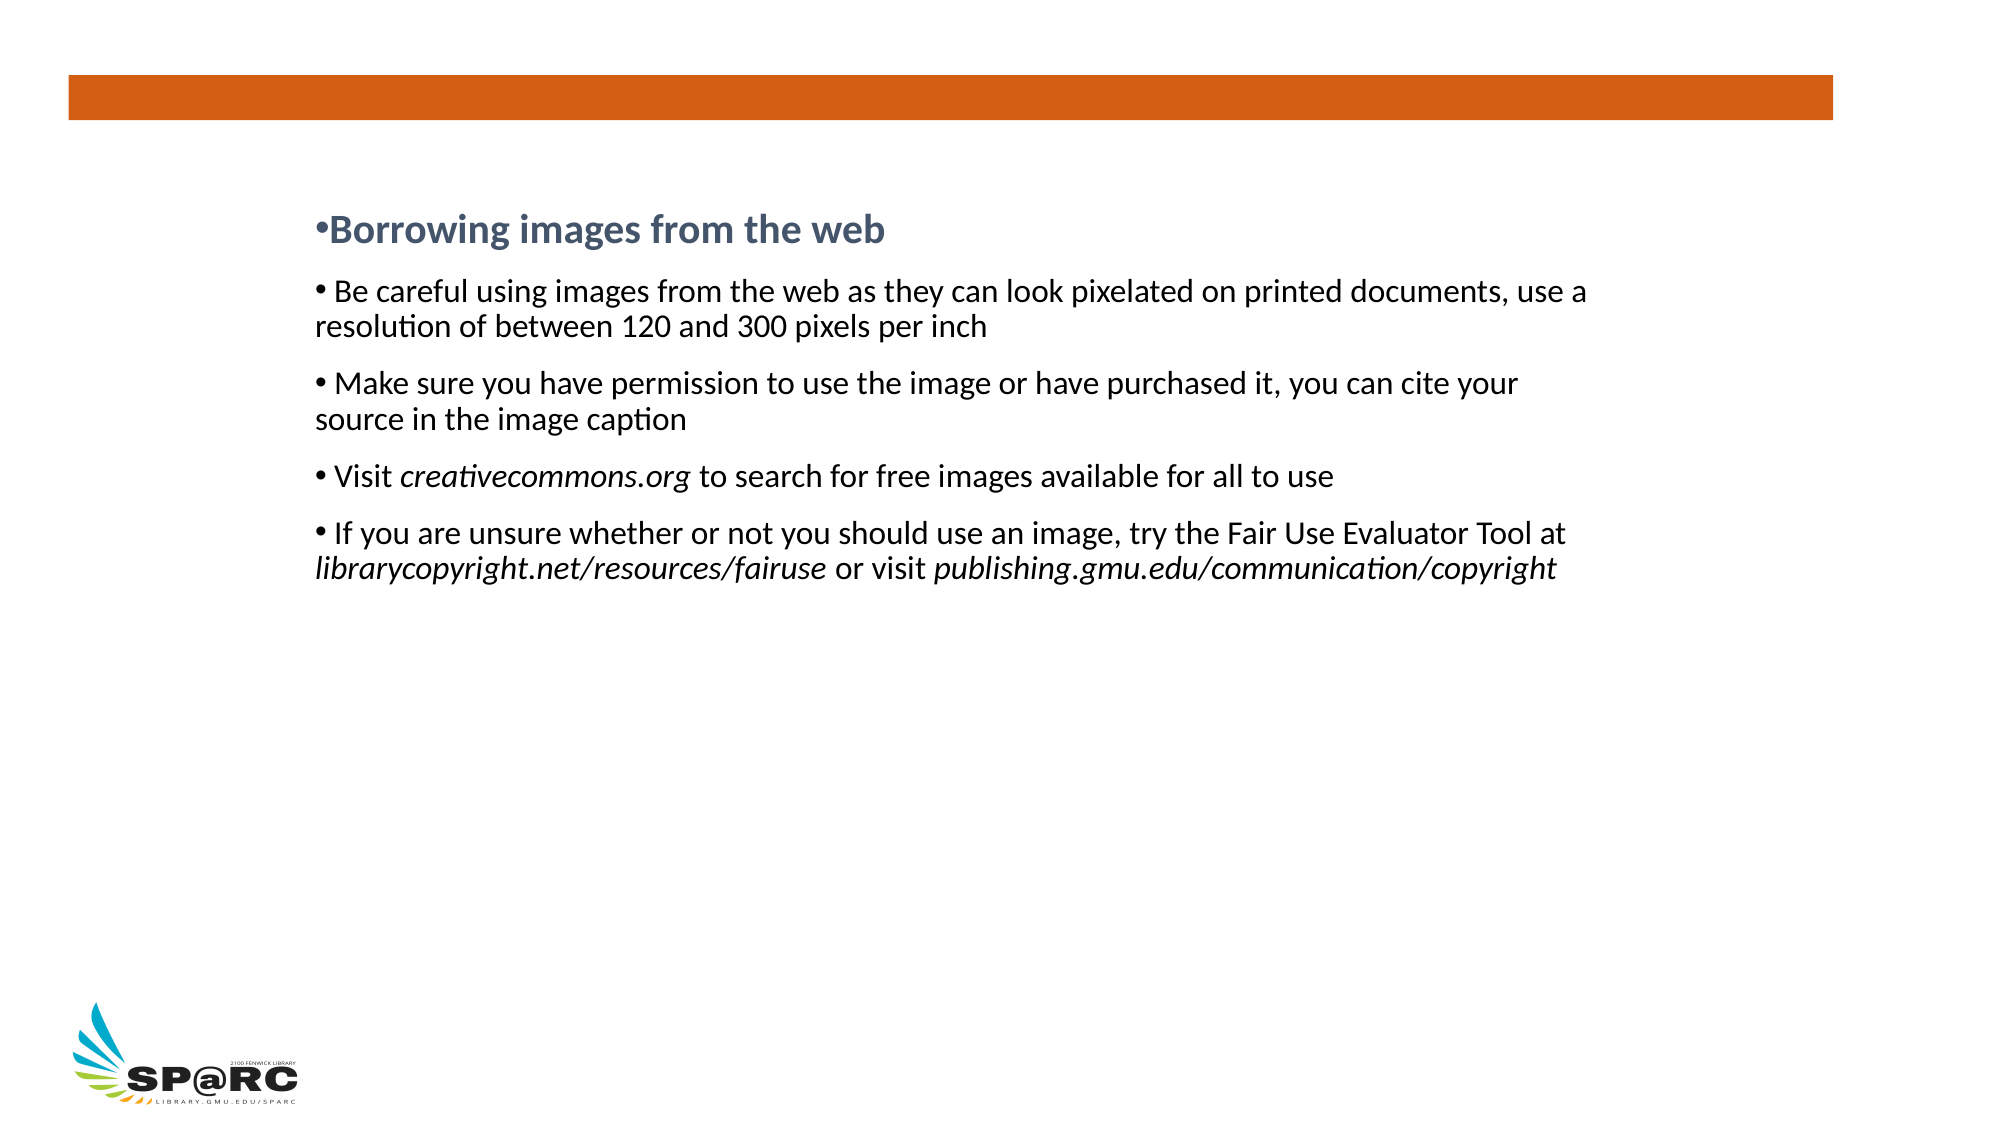

Borrowing images from the web
 Be careful using images from the web as they can look pixelated on printed documents, use a resolution of between 120 and 300 pixels per inch
 Make sure you have permission to use the image or have purchased it, you can cite your source in the image caption
 Visit creativecommons.org to search for free images available for all to use
 If you are unsure whether or not you should use an image, try the Fair Use Evaluator Tool at librarycopyright.net/resources/fairuse or visit publishing.gmu.edu/communication/copyright